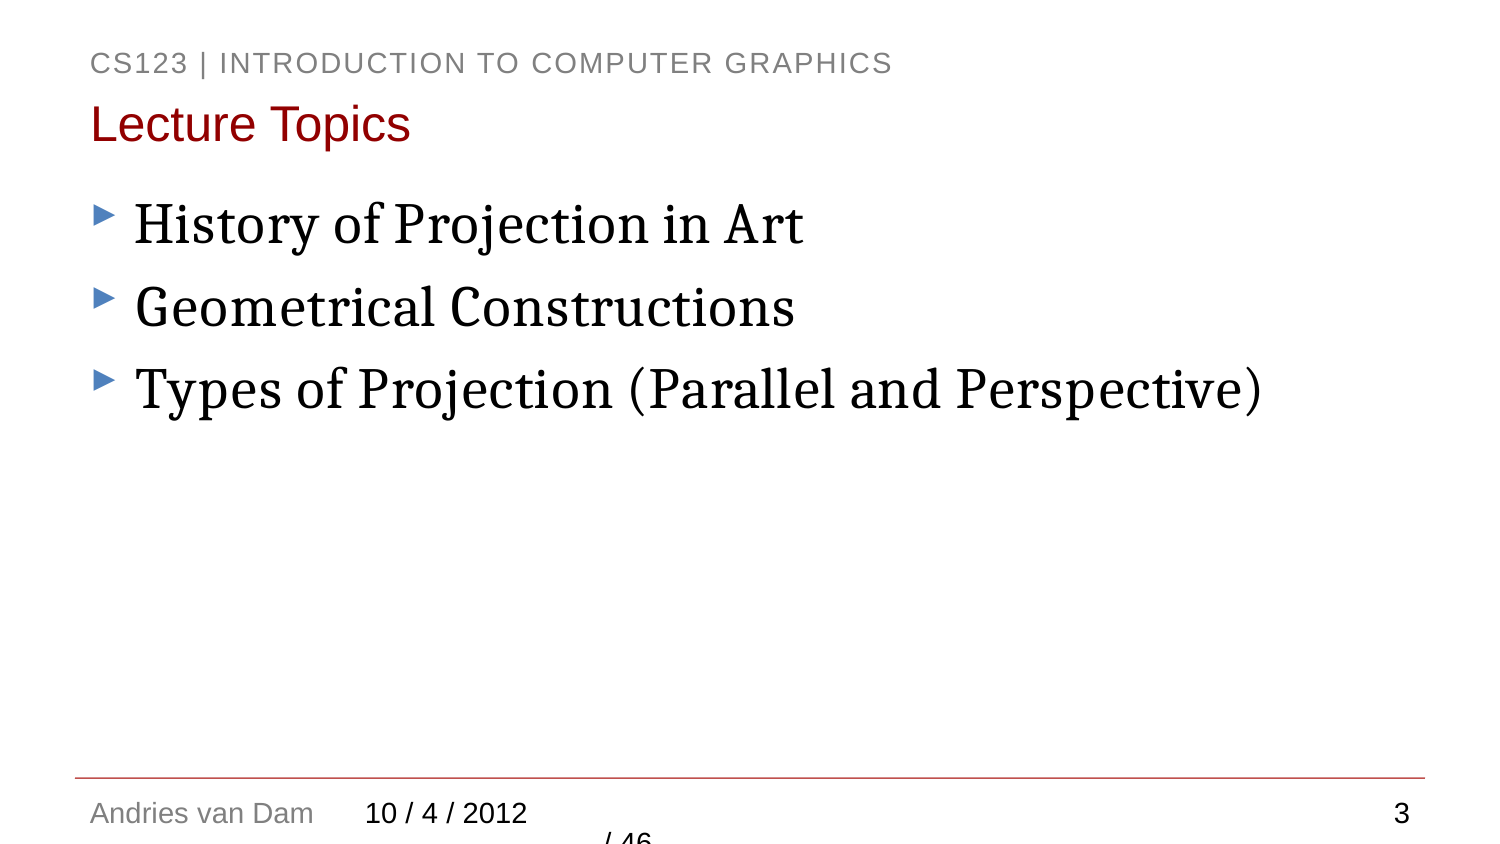

# Lecture Topics
History of Projection in Art
Geometrical Constructions
Types of Projection (Parallel and Perspective)
3
10 / 4 / 2012                                                                                                              / 46